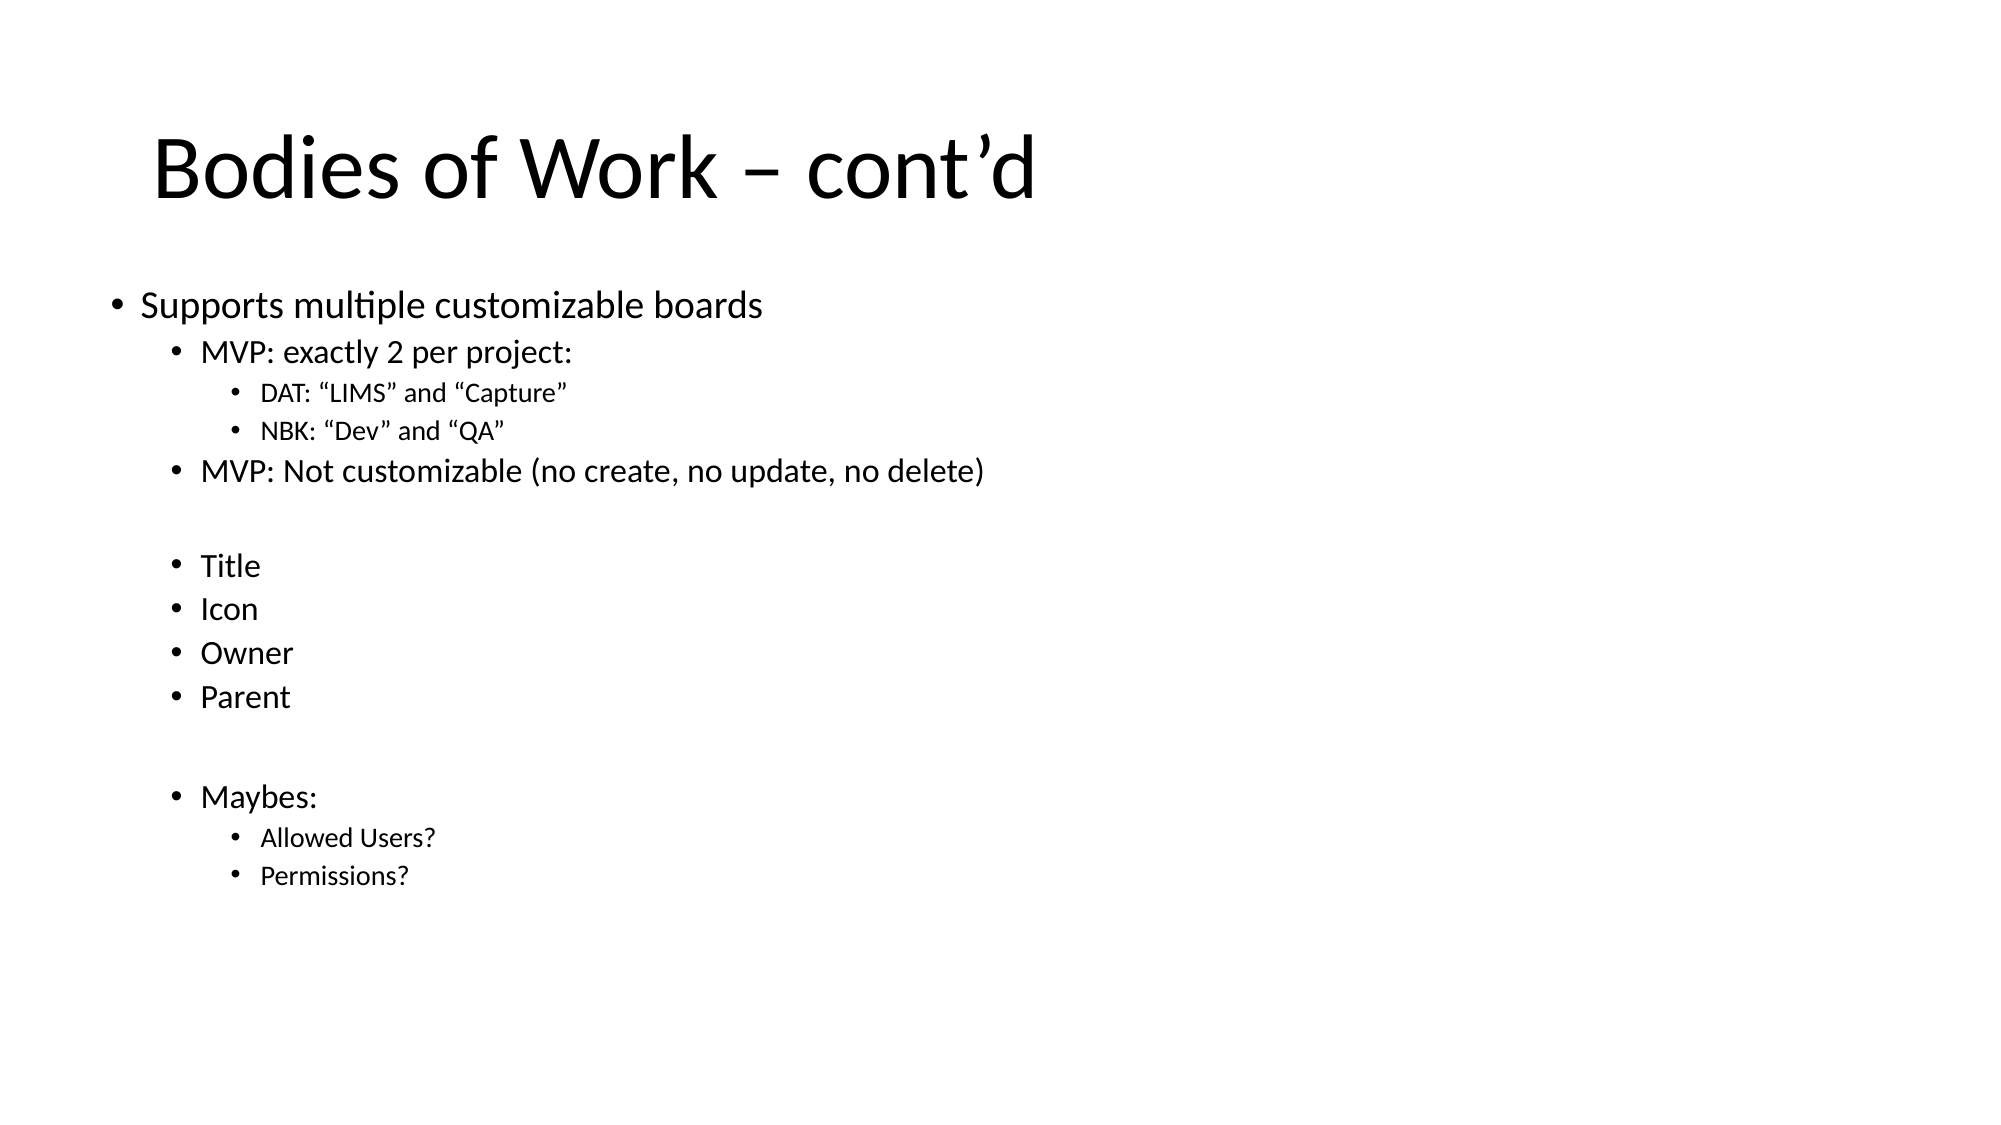

# Bodies of Work – cont’d
Supports multiple customizable boards
MVP: exactly 2 per project:
DAT: “LIMS” and “Capture”
NBK: “Dev” and “QA”
MVP: Not customizable (no create, no update, no delete)

Title
Icon
Owner
Parent

Maybes:
Allowed Users?
Permissions?